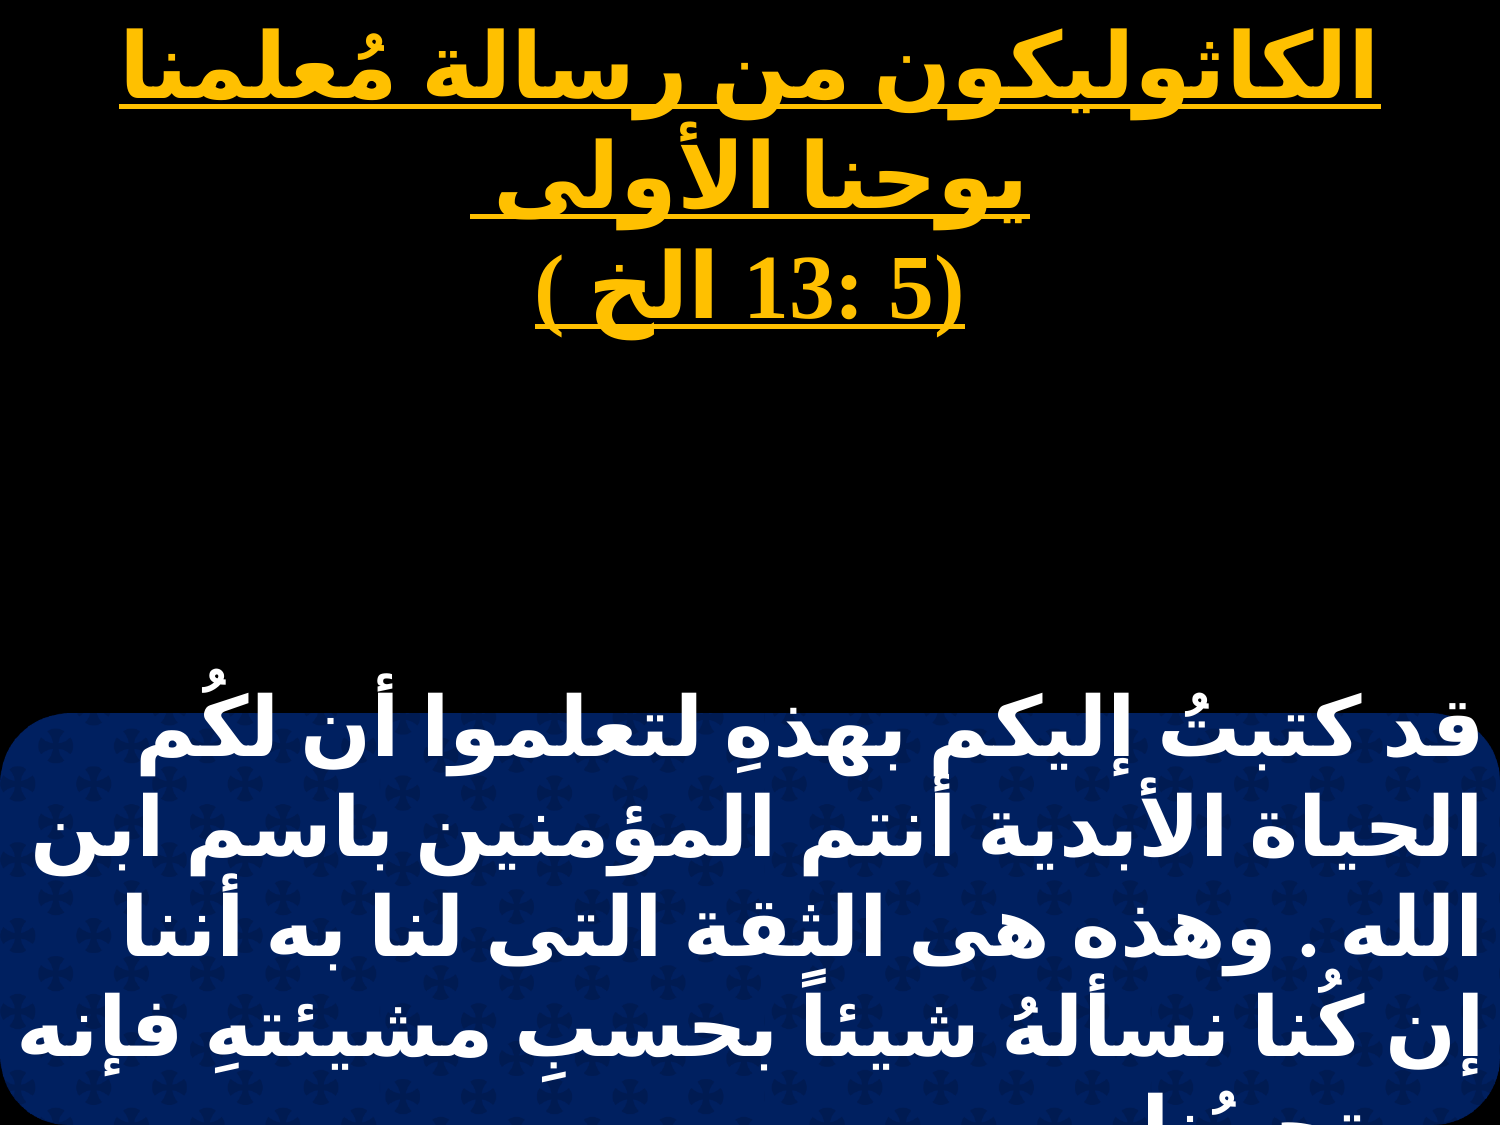

الكاثوليكون من رسالة مُعلمنا يوحنا الأولى
(5 :13 الخ )
قد كتبتُ إليكم بهذهِ لتعلموا أن لكُم الحياة الأبدية أنتم المؤمنين باسم ابن الله . وهذه هى الثقة التى لنا به أننا إن كُنا نسألهُ شيئاً بحسبِ مشيئتهِ فإنه يستجيبُنا.